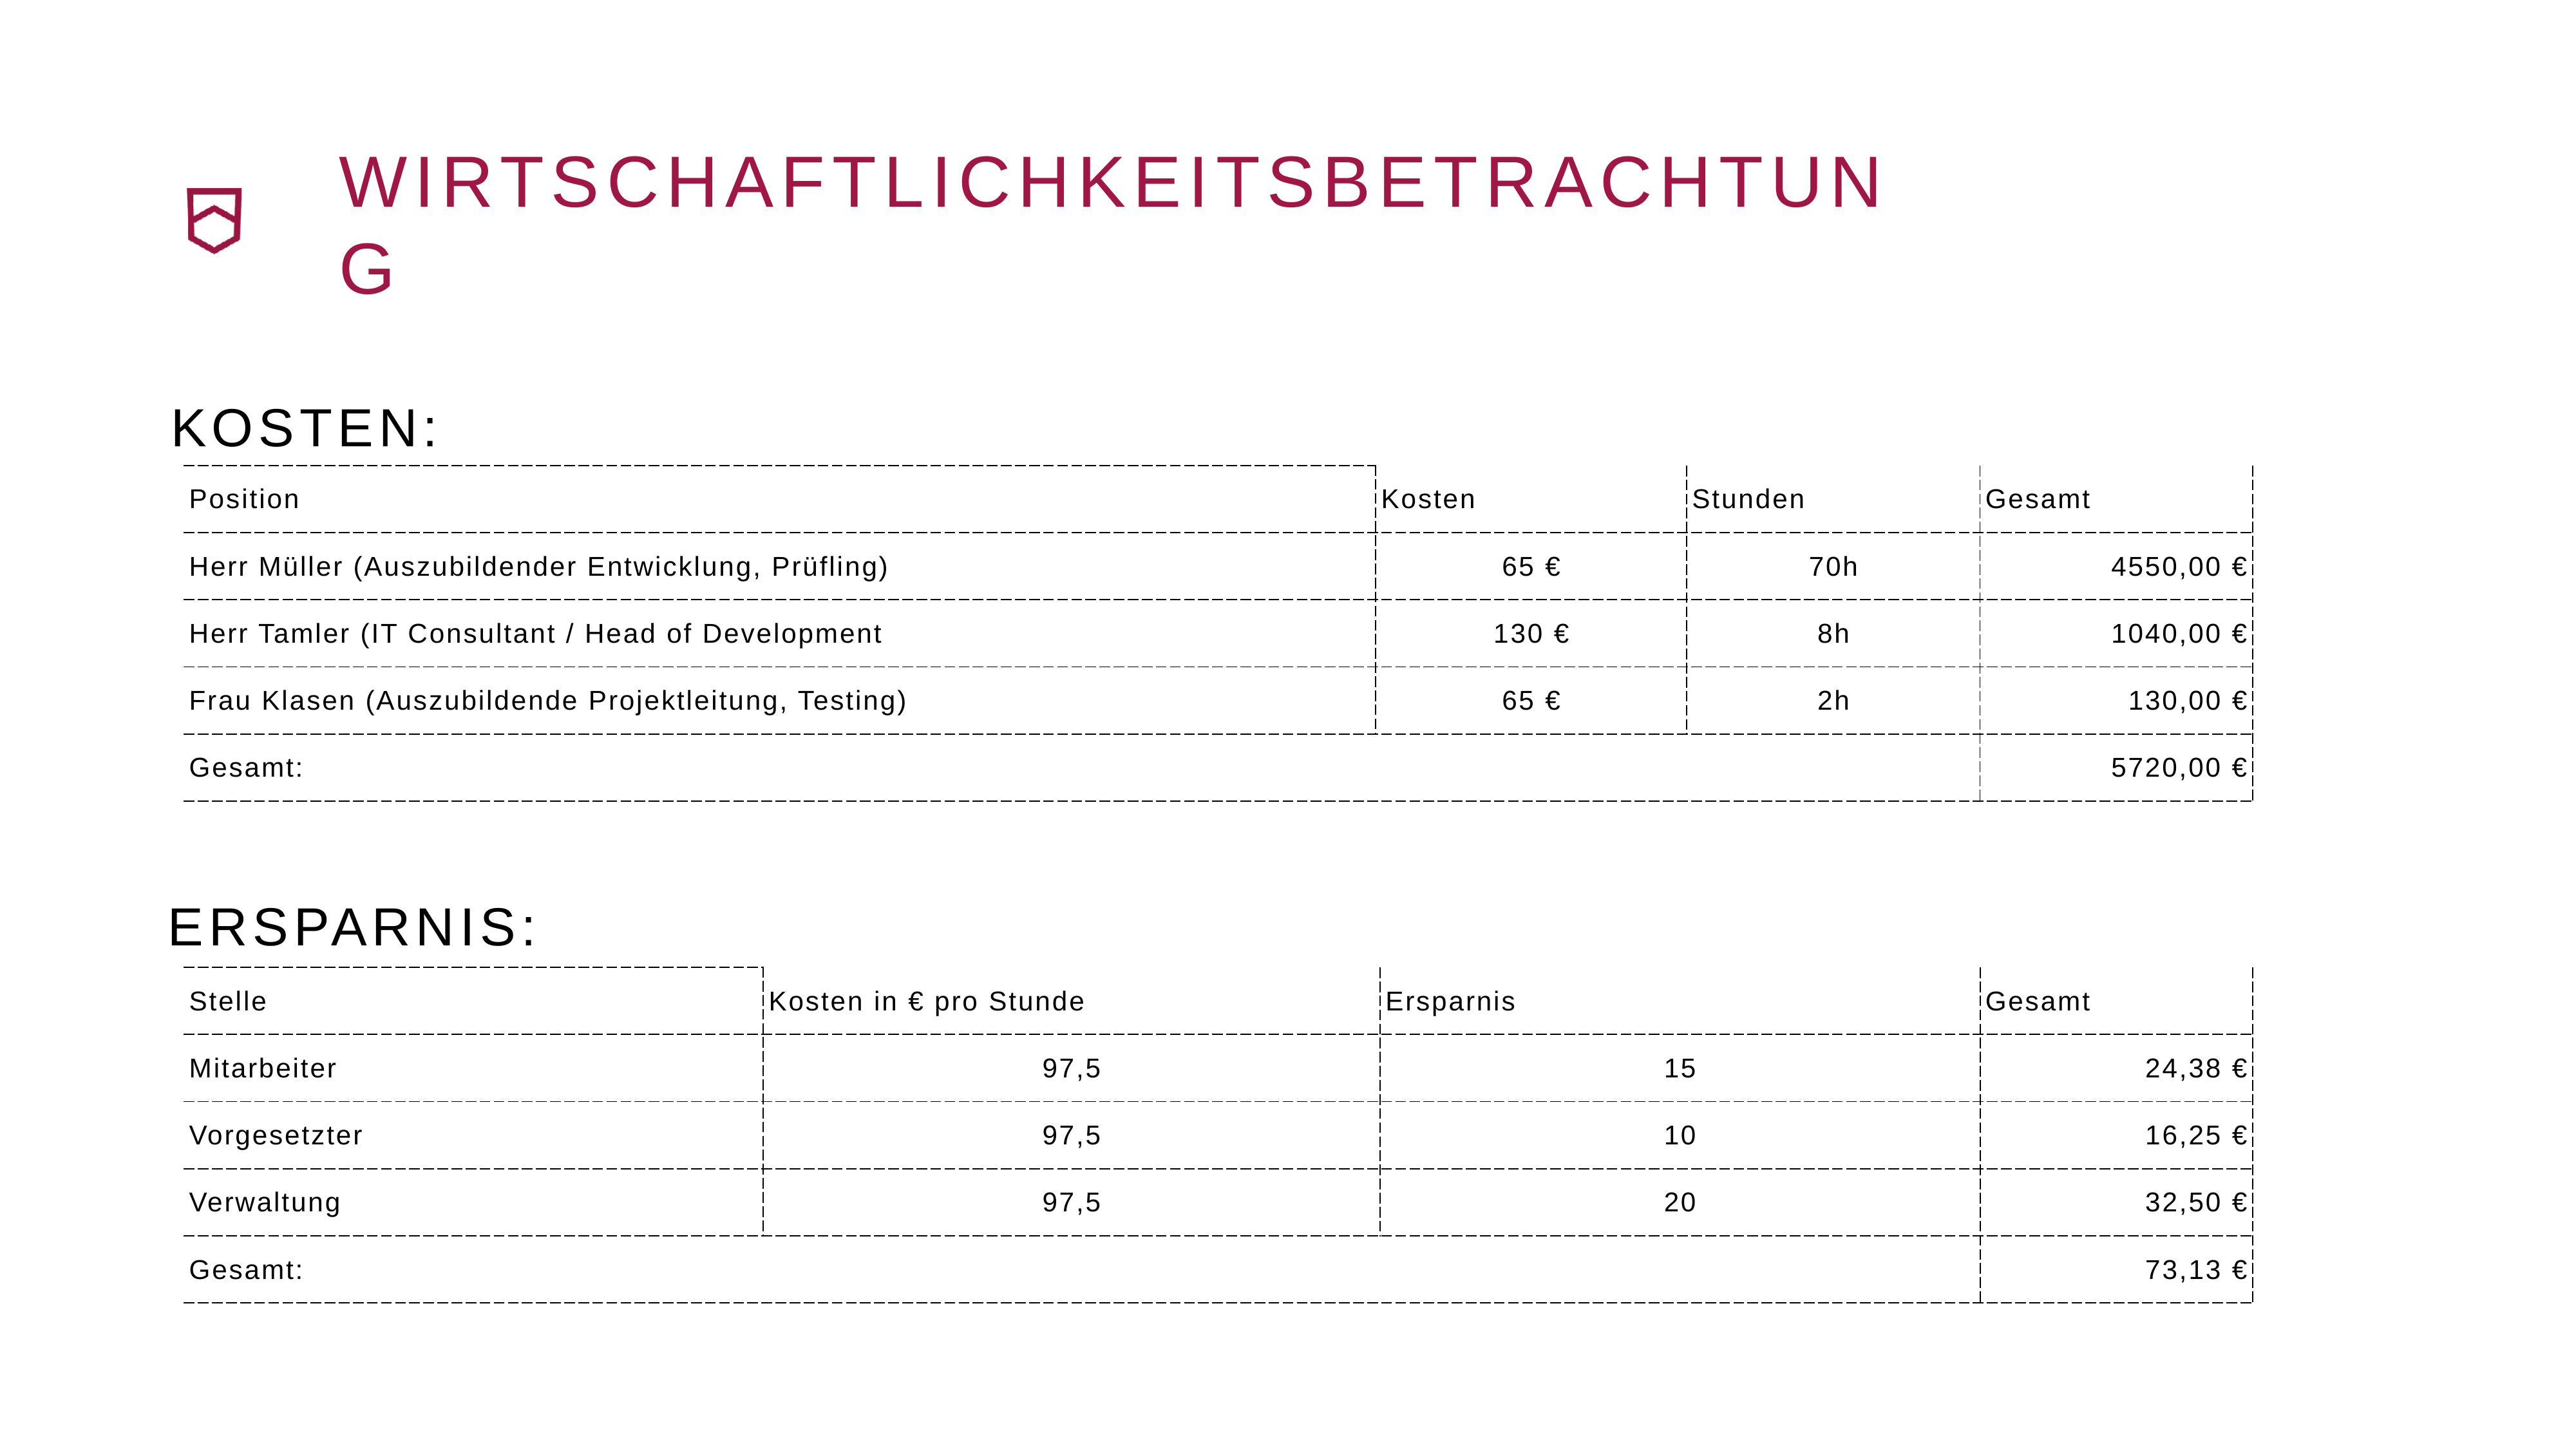

Wirtschaftlichkeitsbetrachtung
Kosten:
| Position | Kosten | Stunden | Gesamt |
| --- | --- | --- | --- |
| Herr Müller (Auszubildender Entwicklung, Prüfling) | 65 € | 70h | 4550,00 € |
| Herr Tamler (IT Consultant / Head of Development | 130 € | 8h | 1040,00 € |
| Frau Klasen (Auszubildende Projektleitung, Testing) | 65 € | 2h | 130,00 € |
| Gesamt: |  |  | 5720,00 € |
Ersparnis:
| Stelle | Kosten in € pro Stunde | Ersparnis | Gesamt |
| --- | --- | --- | --- |
| Mitarbeiter | 97,5 | 15 | 24,38 € |
| Vorgesetzter | 97,5 | 10 | 16,25 € |
| Verwaltung | 97,5 | 20 | 32,50 € |
| Gesamt: |  |  | 73,13 € |